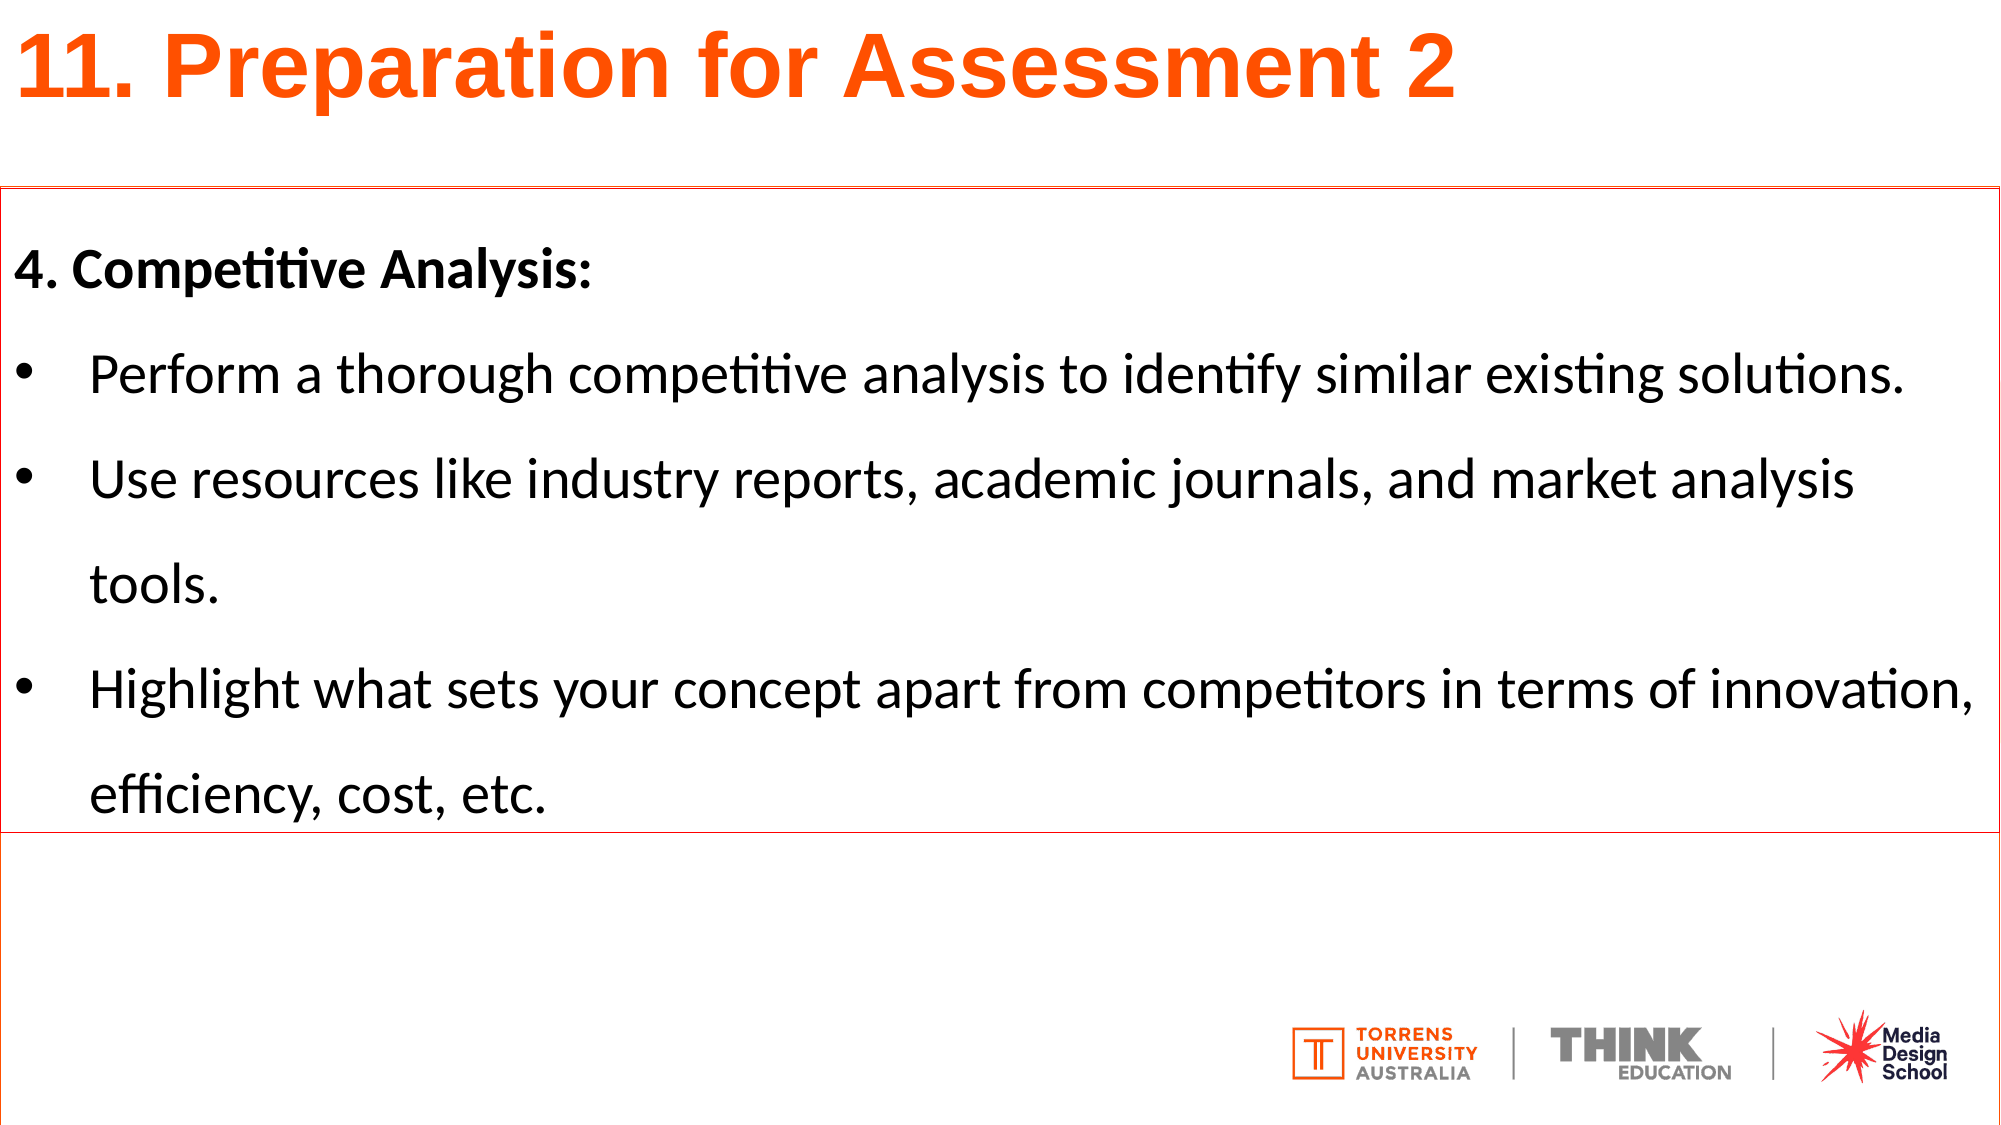

# 11. Preparation for Assessment 2

4. Competitive Analysis:
Perform a thorough competitive analysis to identify similar existing solutions.
Use resources like industry reports, academic journals, and market analysis tools.
Highlight what sets your concept apart from competitors in terms of innovation, efficiency, cost, etc.